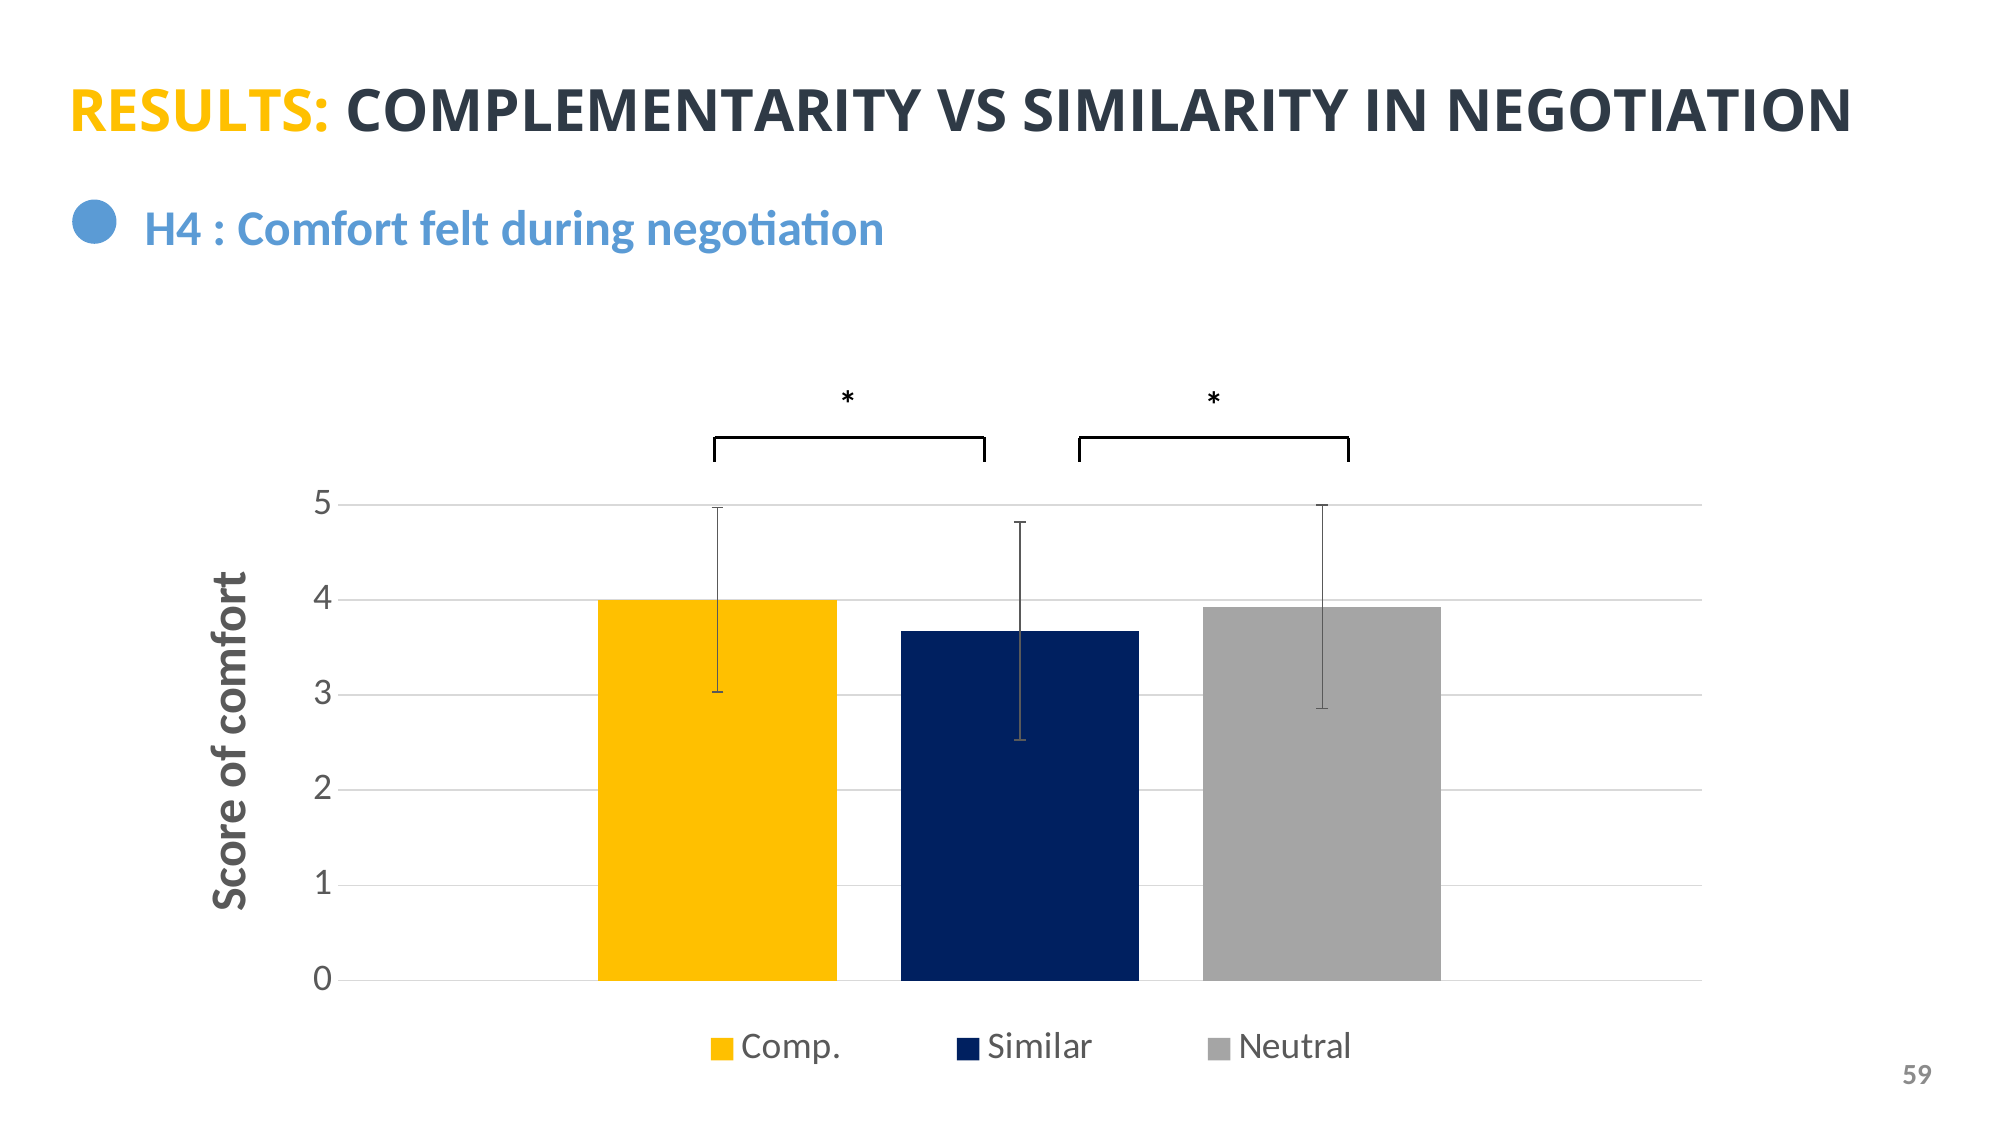

# RESULTS: COMPLEMENTARITY VS SIMILARITY IN NEGOTIATION
H4 : Comfort felt during negotiation

### Chart

| Category | Comp. | Similar | Neutral |
|---|---|---|---|
*
*
59